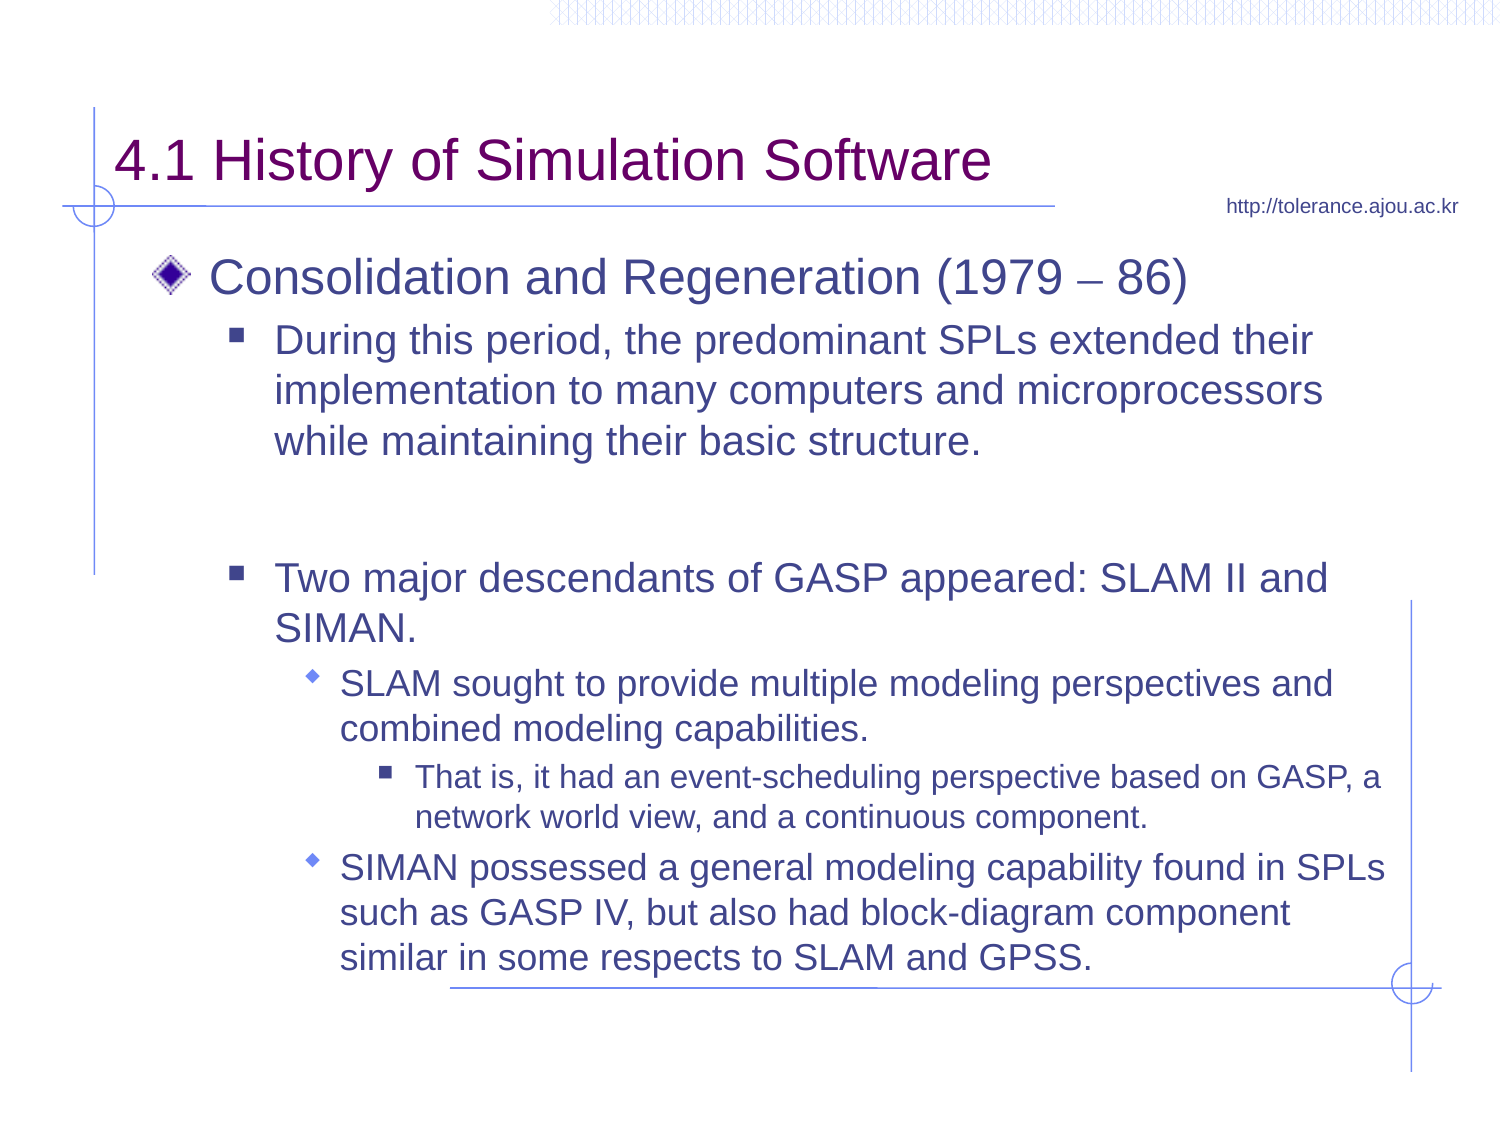

# 4.1 History of Simulation Software
Consolidation and Regeneration (1979 – 86)
During this period, the predominant SPLs extended their implementation to many computers and microprocessors while maintaining their basic structure.

Two major descendants of GASP appeared: SLAM II and SIMAN.
SLAM sought to provide multiple modeling perspectives and combined modeling capabilities.
That is, it had an event-scheduling perspective based on GASP, a network world view, and a continuous component.
SIMAN possessed a general modeling capability found in SPLs such as GASP IV, but also had block-diagram component similar in some respects to SLAM and GPSS.